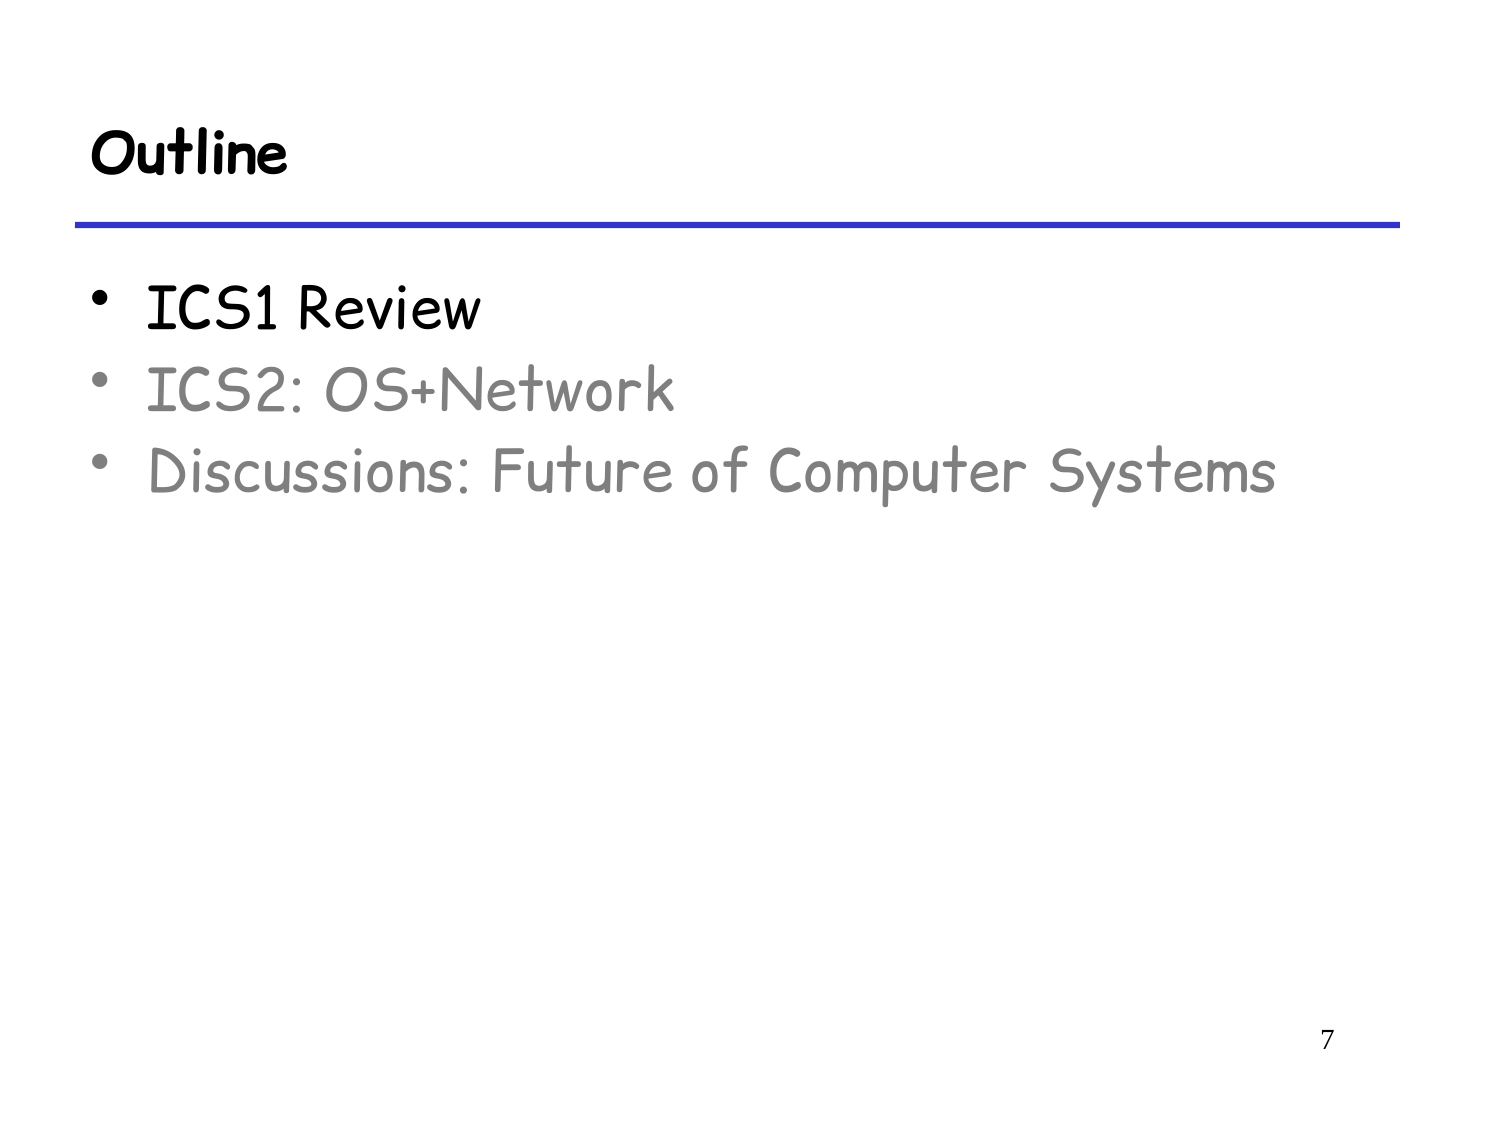

# Outline
ICS1 Review
ICS2: OS+Network
Discussions: Future of Computer Systems

7